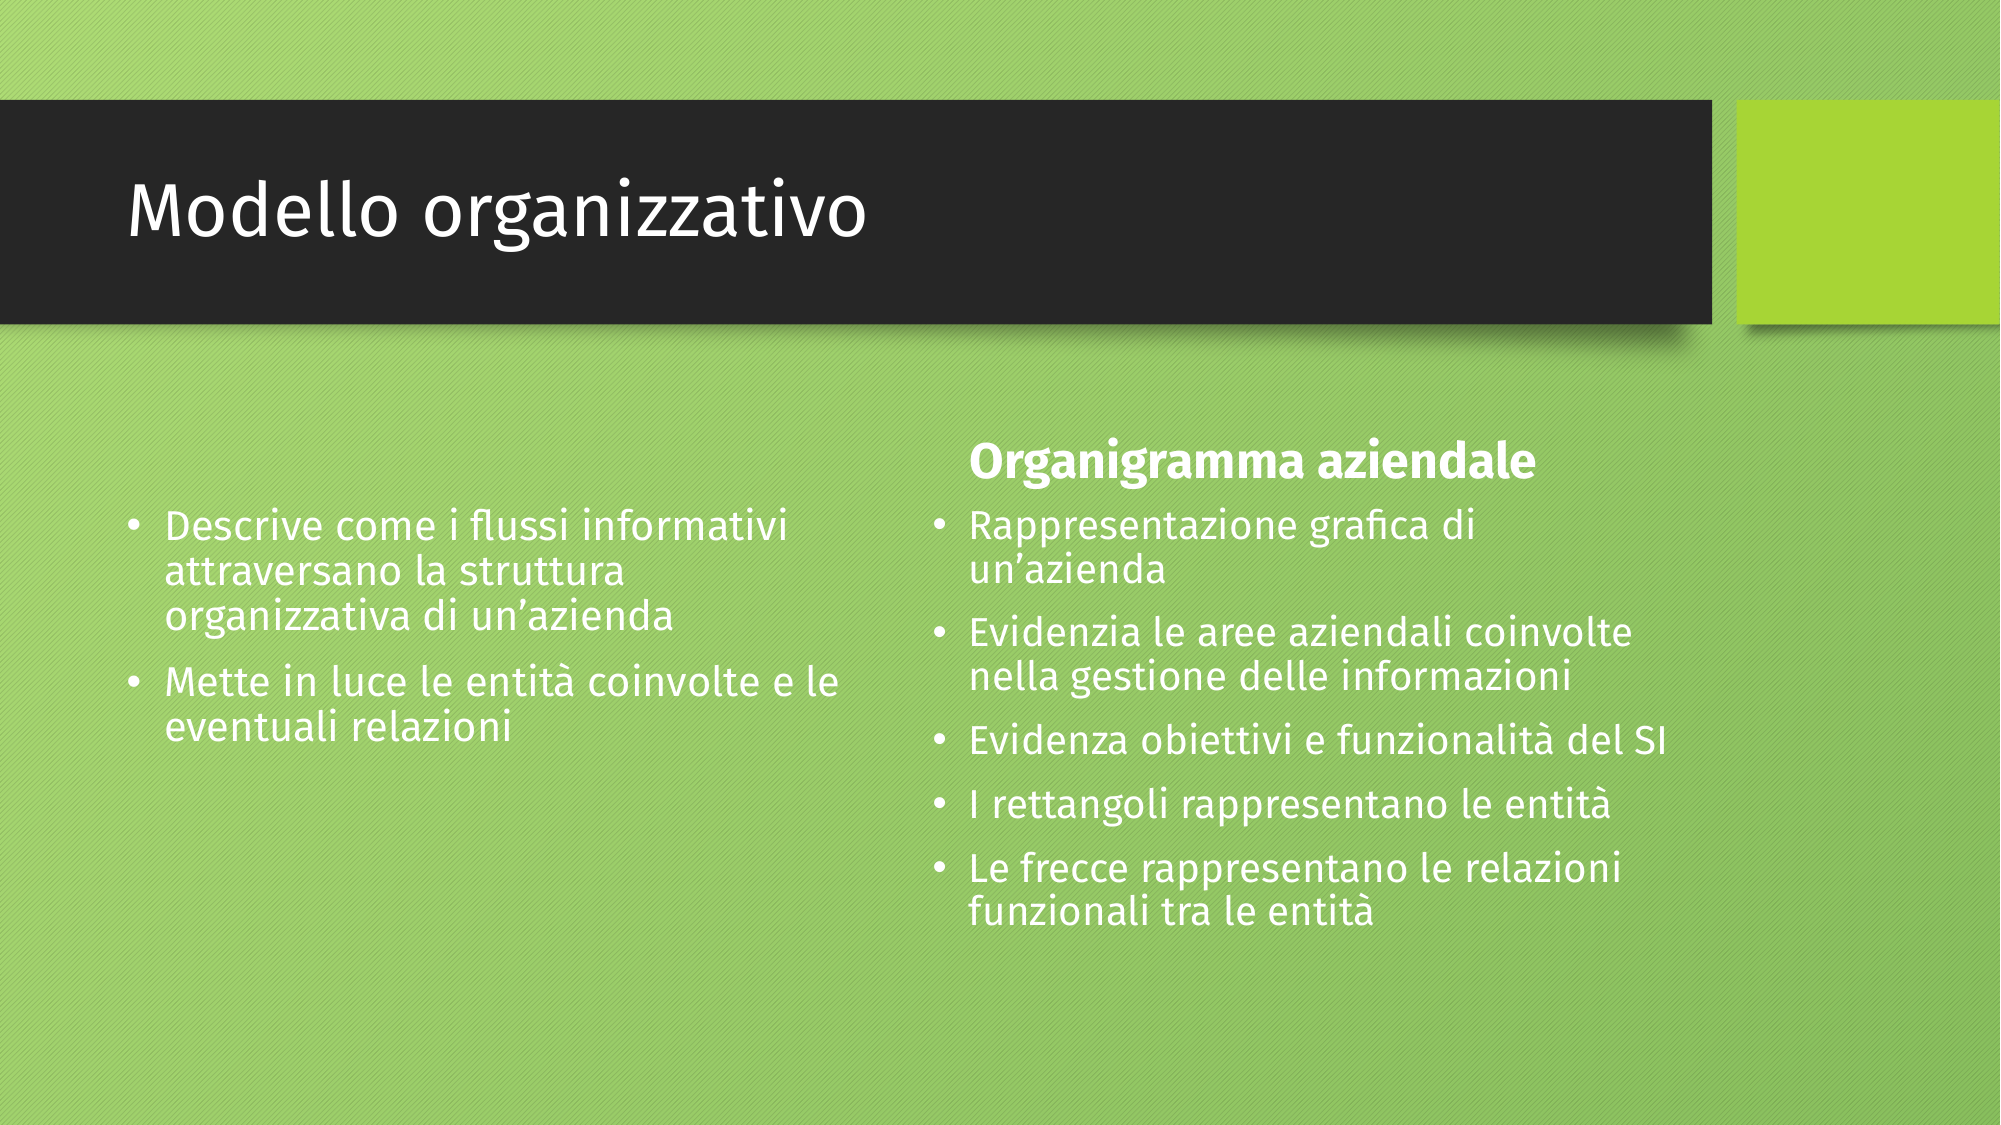

# Modello organizzativo

Organigramma aziendale
Descrive come i flussi informativi attraversano la struttura organizzativa di un’azienda
Mette in luce le entità coinvolte e le eventuali relazioni

Rappresentazione grafica di un’azienda
Evidenzia le aree aziendali coinvolte nella gestione delle informazioni
Evidenza obiettivi e funzionalità del SI
I rettangoli rappresentano le entità
Le frecce rappresentano le relazioni funzionali tra le entità